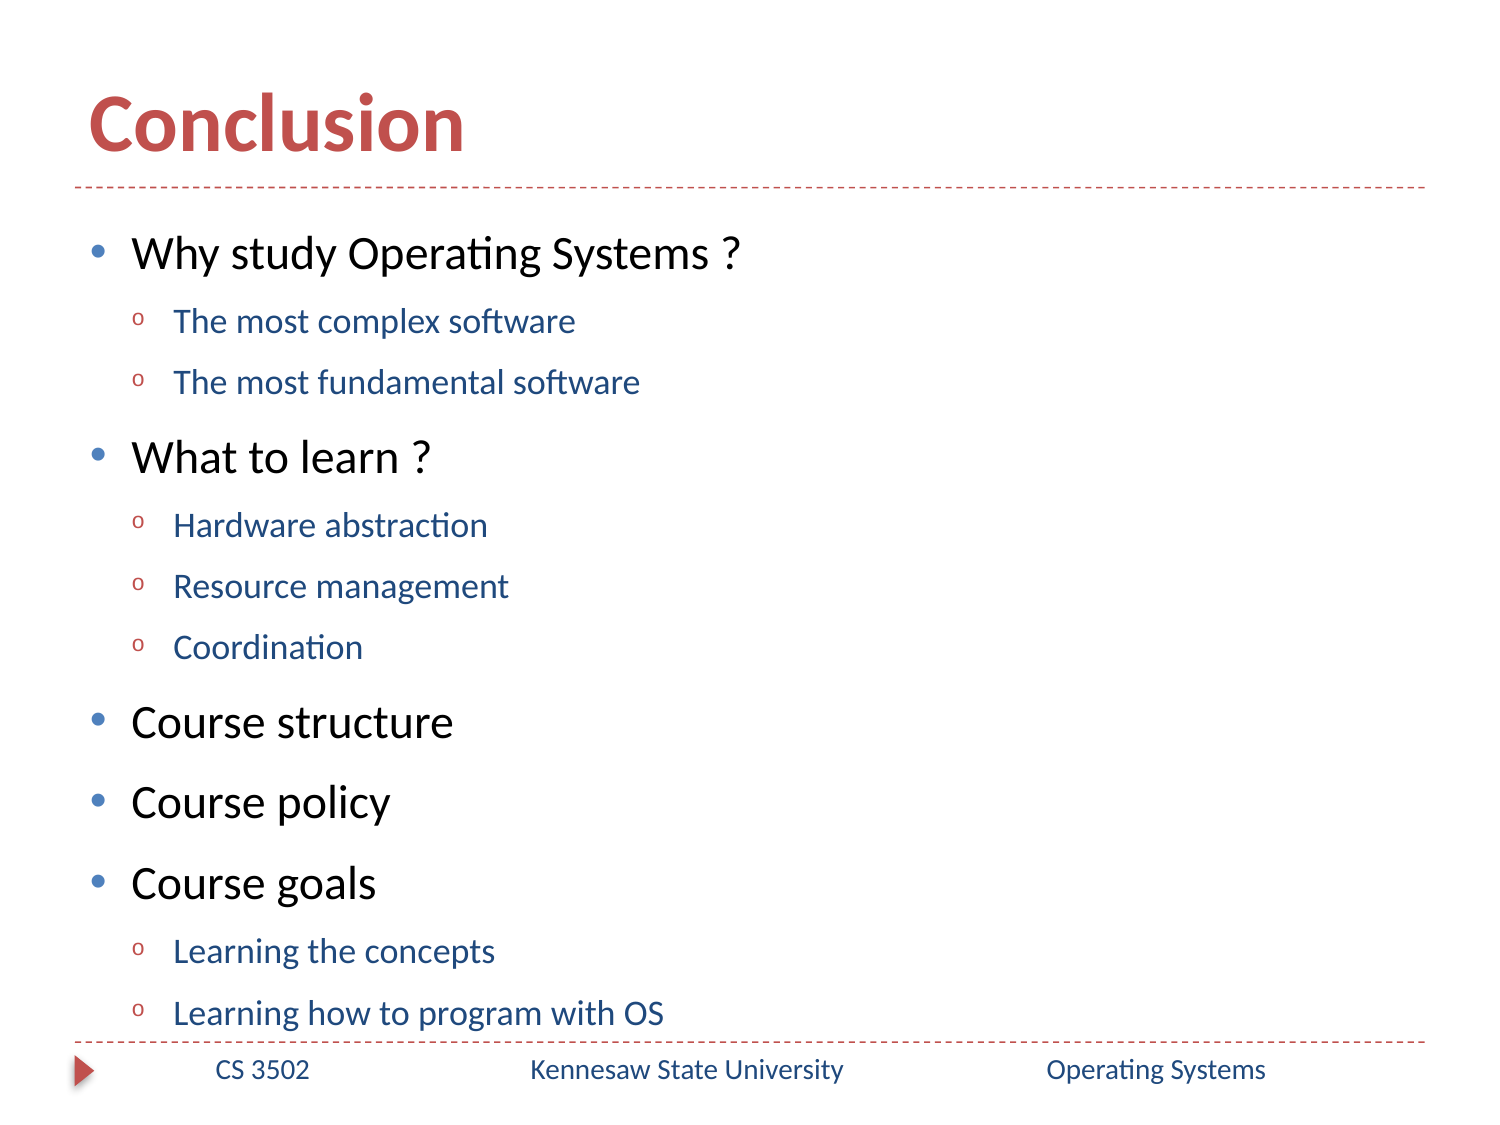

# Conclusion
Why study Operating Systems ?
The most complex software
The most fundamental software
What to learn ?
Hardware abstraction
Resource management
Coordination
Course structure
Course policy
Course goals
Learning the concepts
Learning how to program with OS

CS 3502
Kennesaw State University
Operating Systems